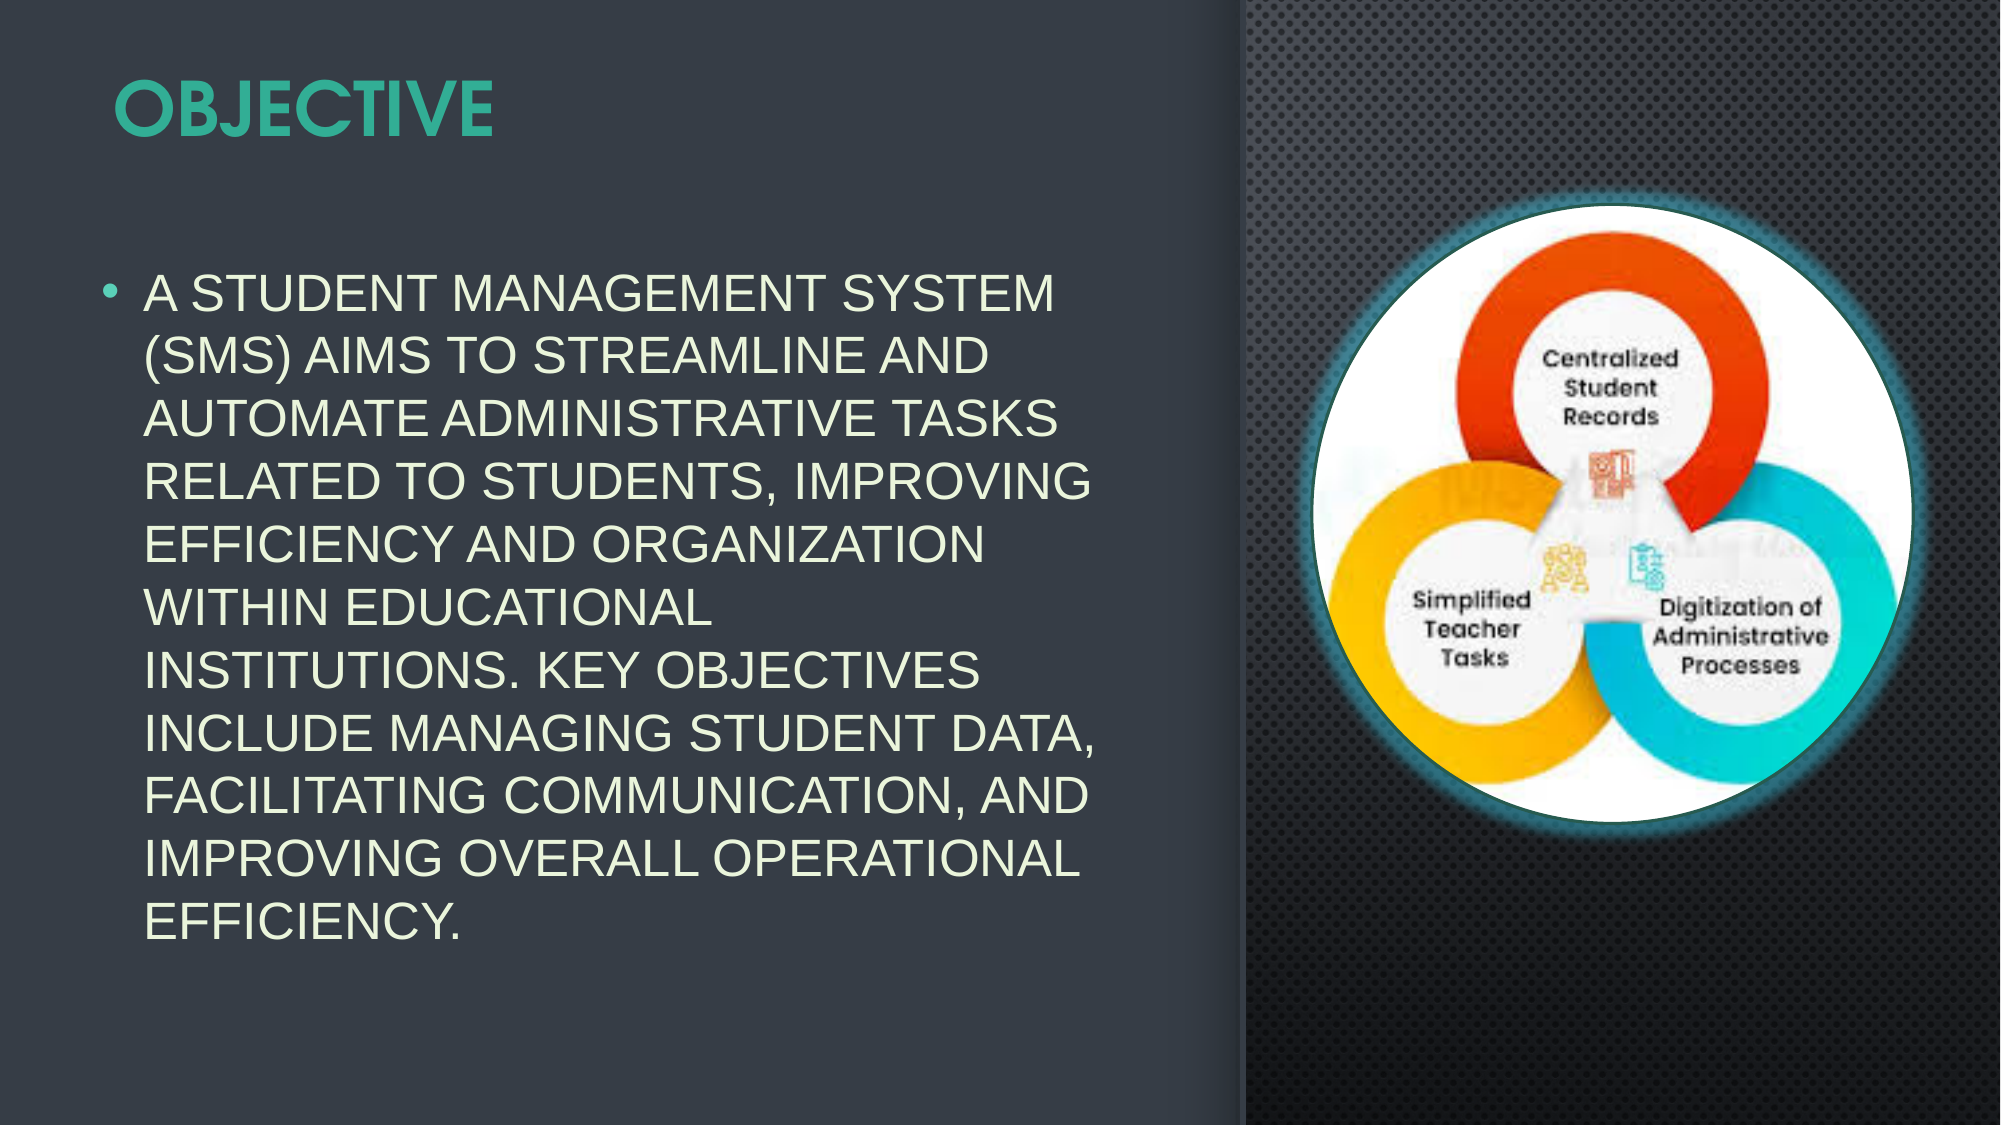

OBJECTIVE

A Student Management System (SMS) aims to streamline and automate administrative tasks related to students, improving efficiency and organization within educational institutions. Key objectives include managing student data, facilitating communication, and improving overall operational efficiency.